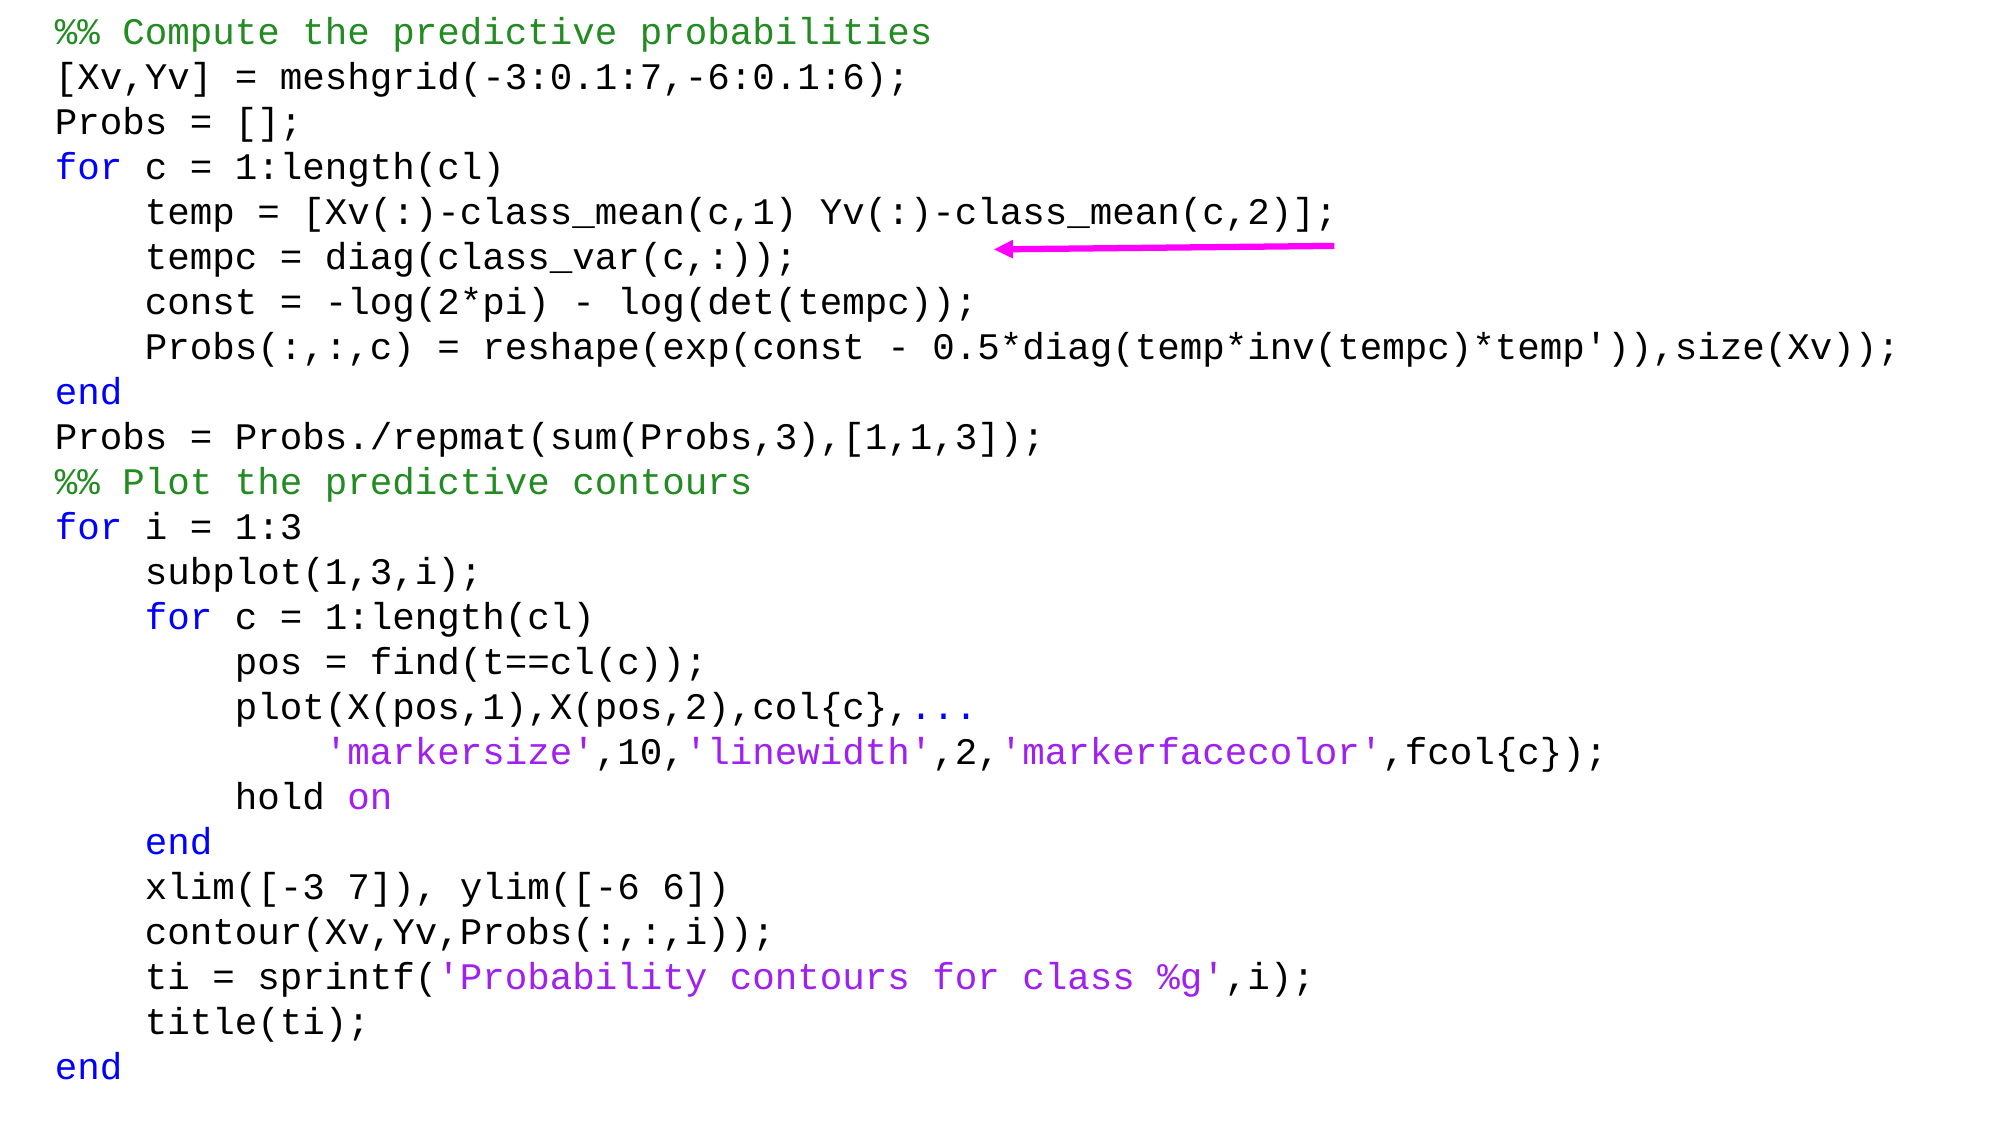

%% Compute the predictive probabilities
[Xv,Yv] = meshgrid(-3:0.1:7,-6:0.1:6);
Probs = [];
for c = 1:length(cl)
    temp = [Xv(:)-class_mean(c,1) Yv(:)-class_mean(c,2)];
    tempc = diag(class_var(c,:));
    const = -log(2*pi) - log(det(tempc));
    Probs(:,:,c) = reshape(exp(const - 0.5*diag(temp*inv(tempc)*temp')),size(Xv));
end
Probs = Probs./repmat(sum(Probs,3),[1,1,3]);
%% Plot the predictive contours
for i = 1:3
    subplot(1,3,i);
    for c = 1:length(cl)
        pos = find(t==cl(c));
        plot(X(pos,1),X(pos,2),col{c},...
            'markersize',10,'linewidth',2,'markerfacecolor',fcol{c});
        hold on
    end
    xlim([-3 7]), ylim([-6 6])
    contour(Xv,Yv,Probs(:,:,i));
    ti = sprintf('Probability contours for class %g',i);
    title(ti);
end